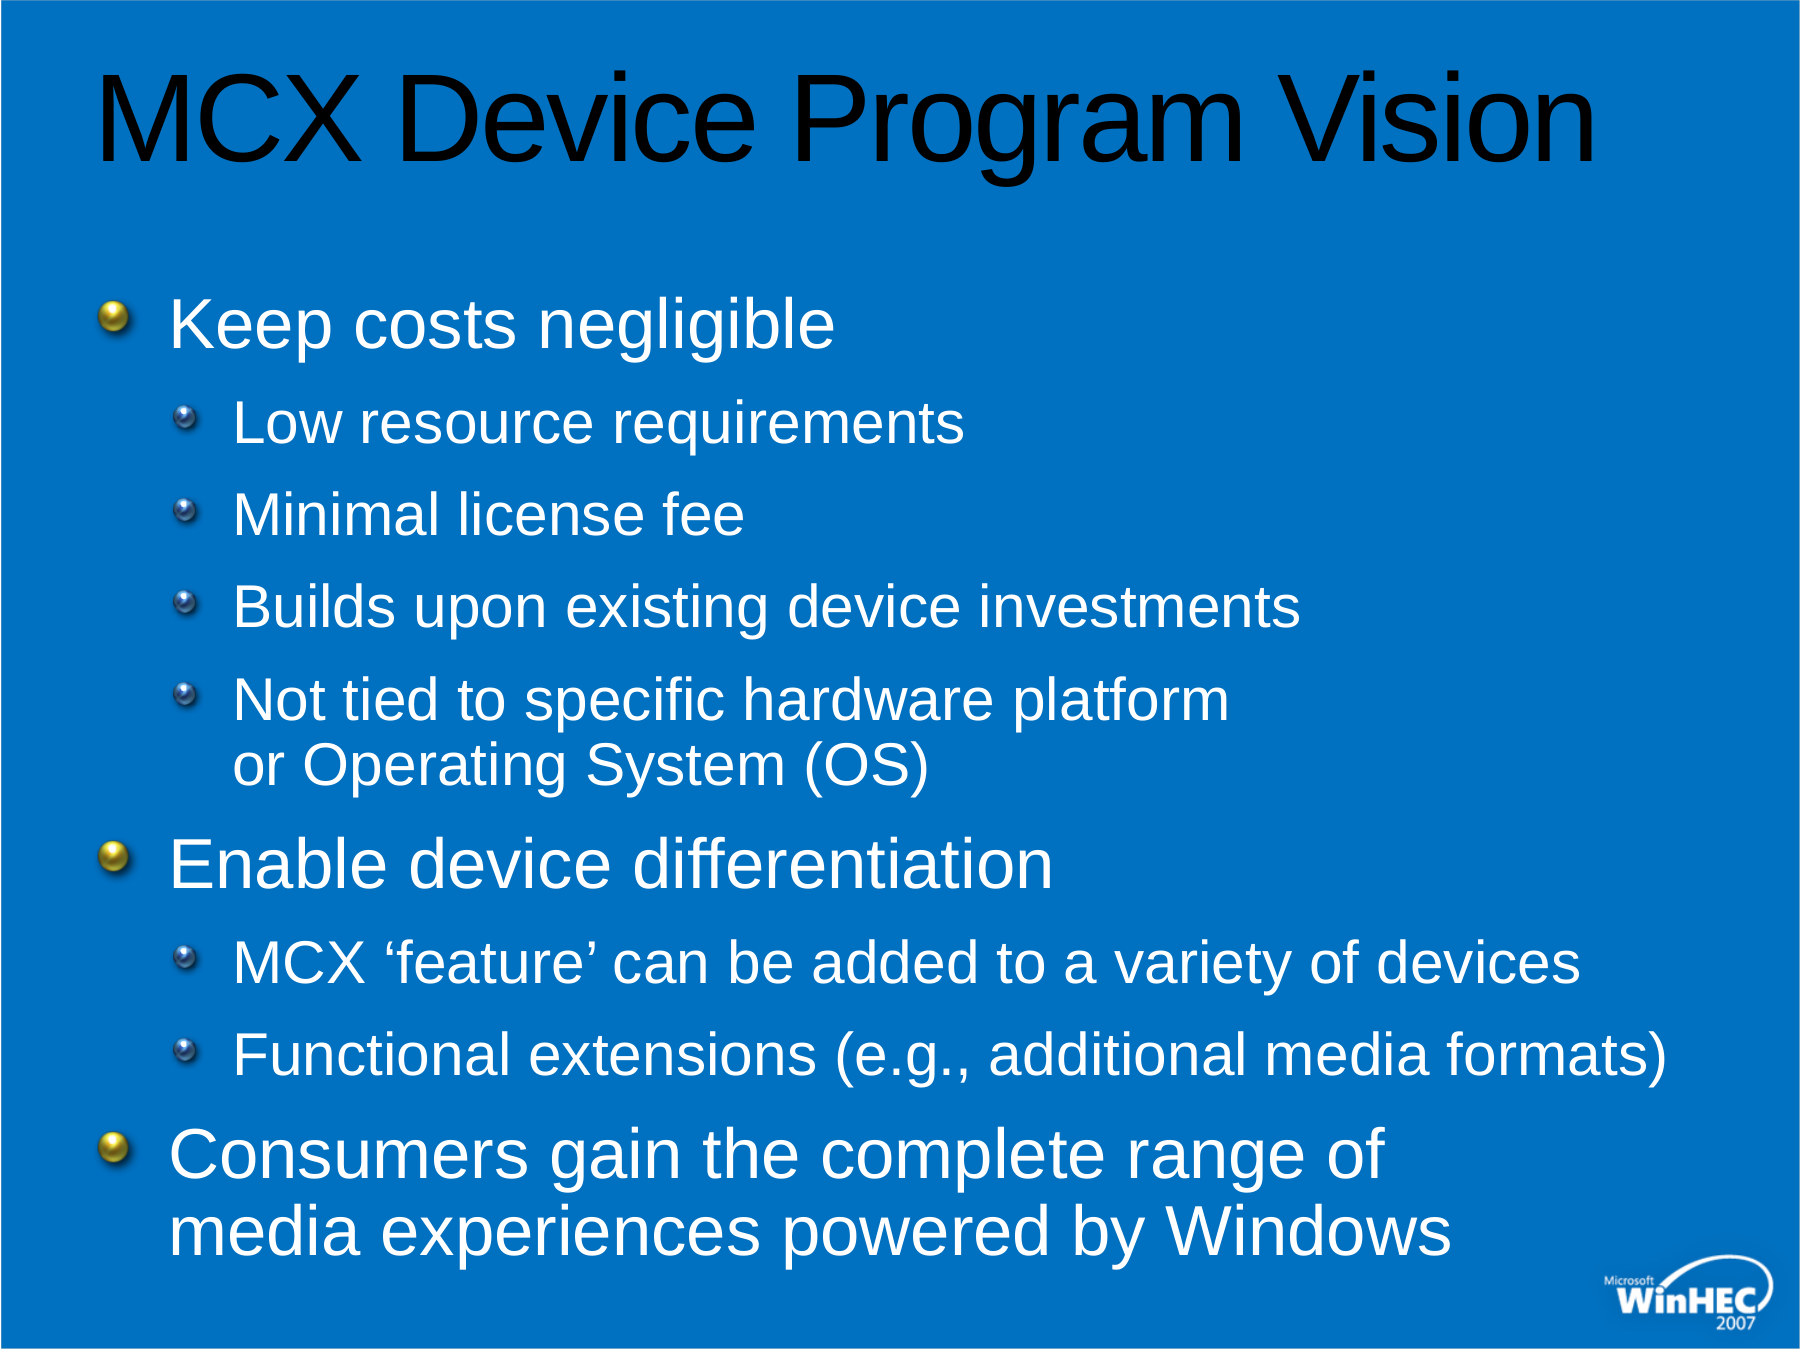

# MCX Device Program Vision
Keep costs negligible
Low resource requirements
Minimal license fee
Builds upon existing device investments
Not tied to specific hardware platform  
or Operating System (OS)
Enable device differentiation
MCX ‘feature’ can be added to a variety of devices
Functional extensions (e.g., additional media formats)
Consumers gain the complete range of
media experiences powered by Windows